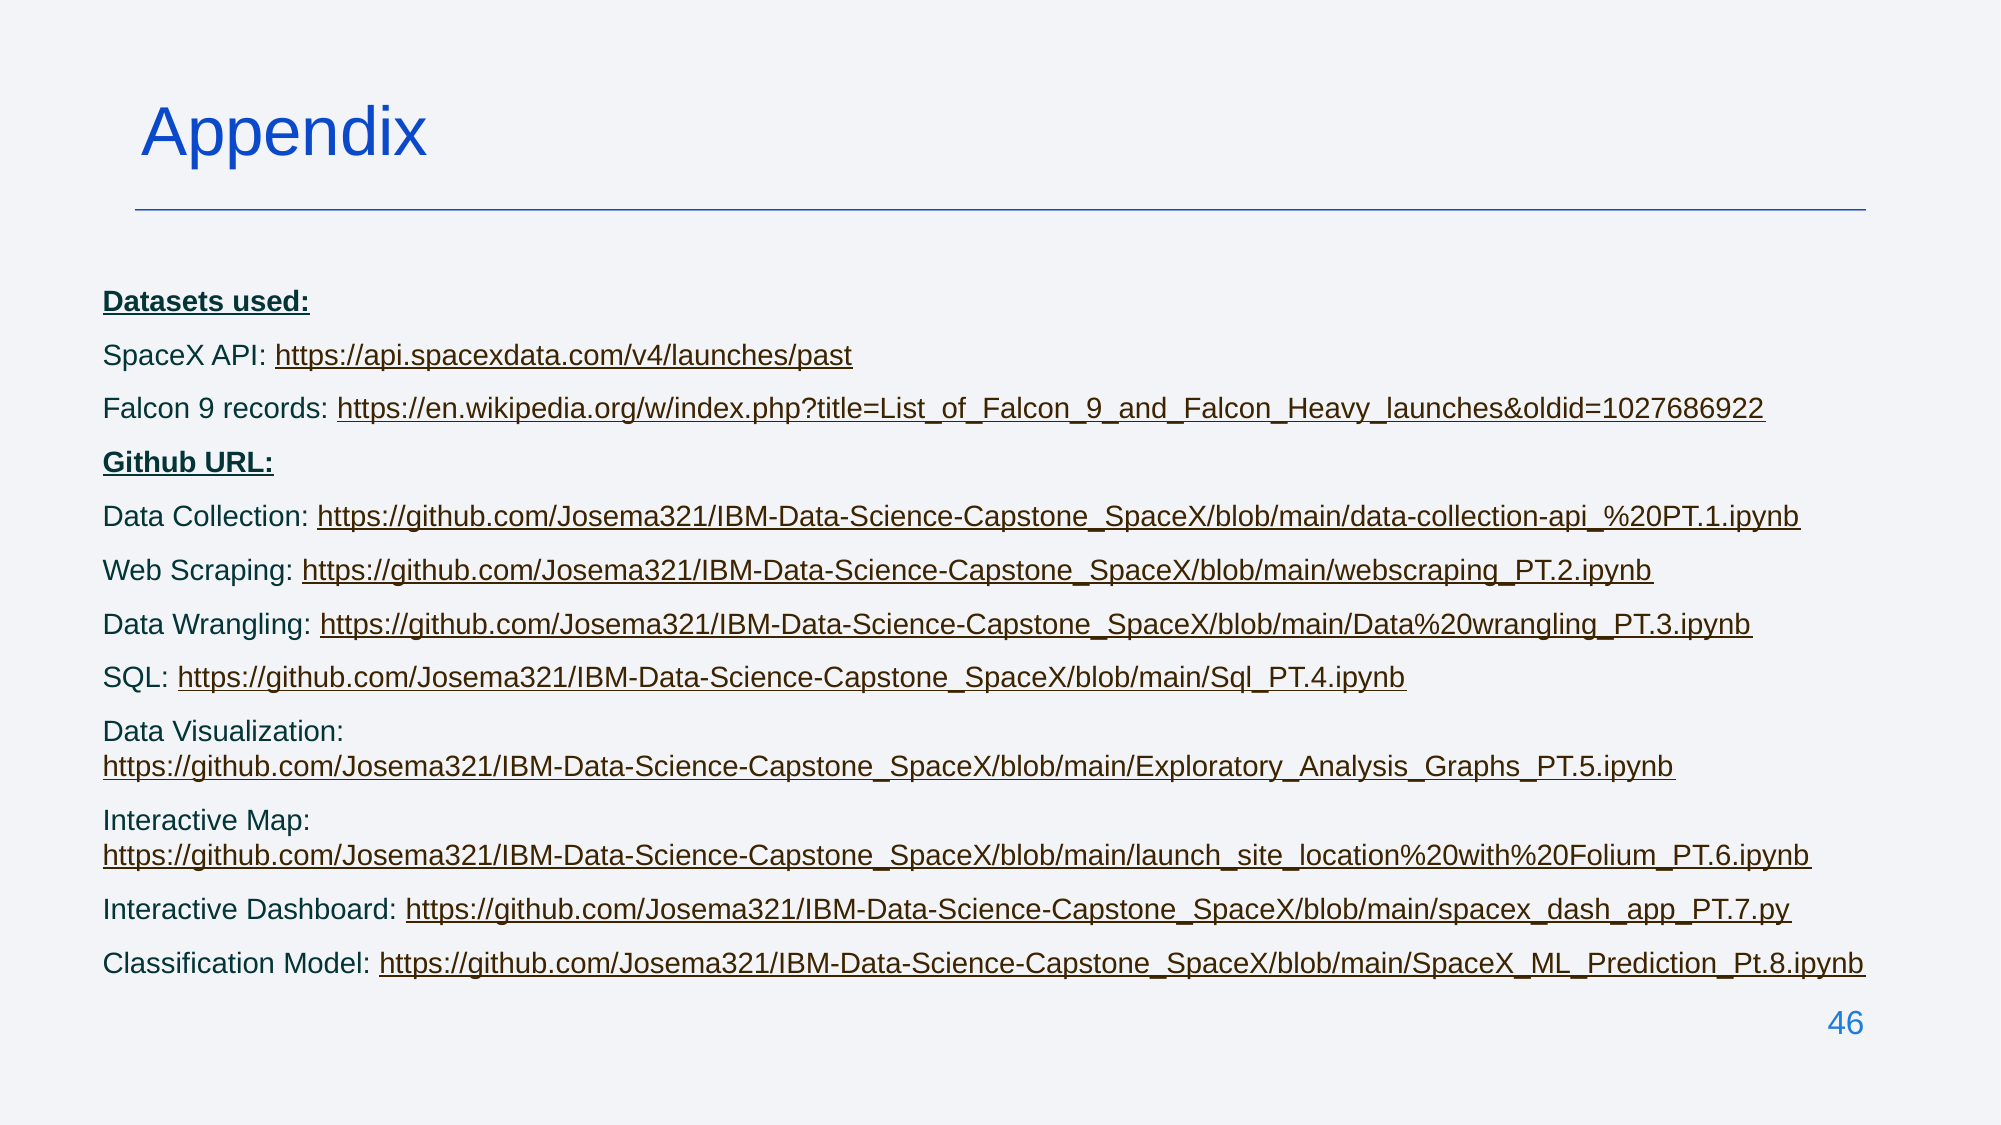

Appendix
Datasets used:
SpaceX API: https://api.spacexdata.com/v4/launches/past
Falcon 9 records: https://en.wikipedia.org/w/index.php?title=List_of_Falcon_9_and_Falcon_Heavy_launches&oldid=1027686922
Github URL:
Data Collection: https://github.com/Josema321/IBM-Data-Science-Capstone_SpaceX/blob/main/data-collection-api_%20PT.1.ipynb
Web Scraping: https://github.com/Josema321/IBM-Data-Science-Capstone_SpaceX/blob/main/webscraping_PT.2.ipynb
Data Wrangling: https://github.com/Josema321/IBM-Data-Science-Capstone_SpaceX/blob/main/Data%20wrangling_PT.3.ipynb
SQL: https://github.com/Josema321/IBM-Data-Science-Capstone_SpaceX/blob/main/Sql_PT.4.ipynb
Data Visualization: https://github.com/Josema321/IBM-Data-Science-Capstone_SpaceX/blob/main/Exploratory_Analysis_Graphs_PT.5.ipynb
Interactive Map: https://github.com/Josema321/IBM-Data-Science-Capstone_SpaceX/blob/main/launch_site_location%20with%20Folium_PT.6.ipynb
Interactive Dashboard: https://github.com/Josema321/IBM-Data-Science-Capstone_SpaceX/blob/main/spacex_dash_app_PT.7.py
Classification Model: https://github.com/Josema321/IBM-Data-Science-Capstone_SpaceX/blob/main/SpaceX_ML_Prediction_Pt.8.ipynb

46